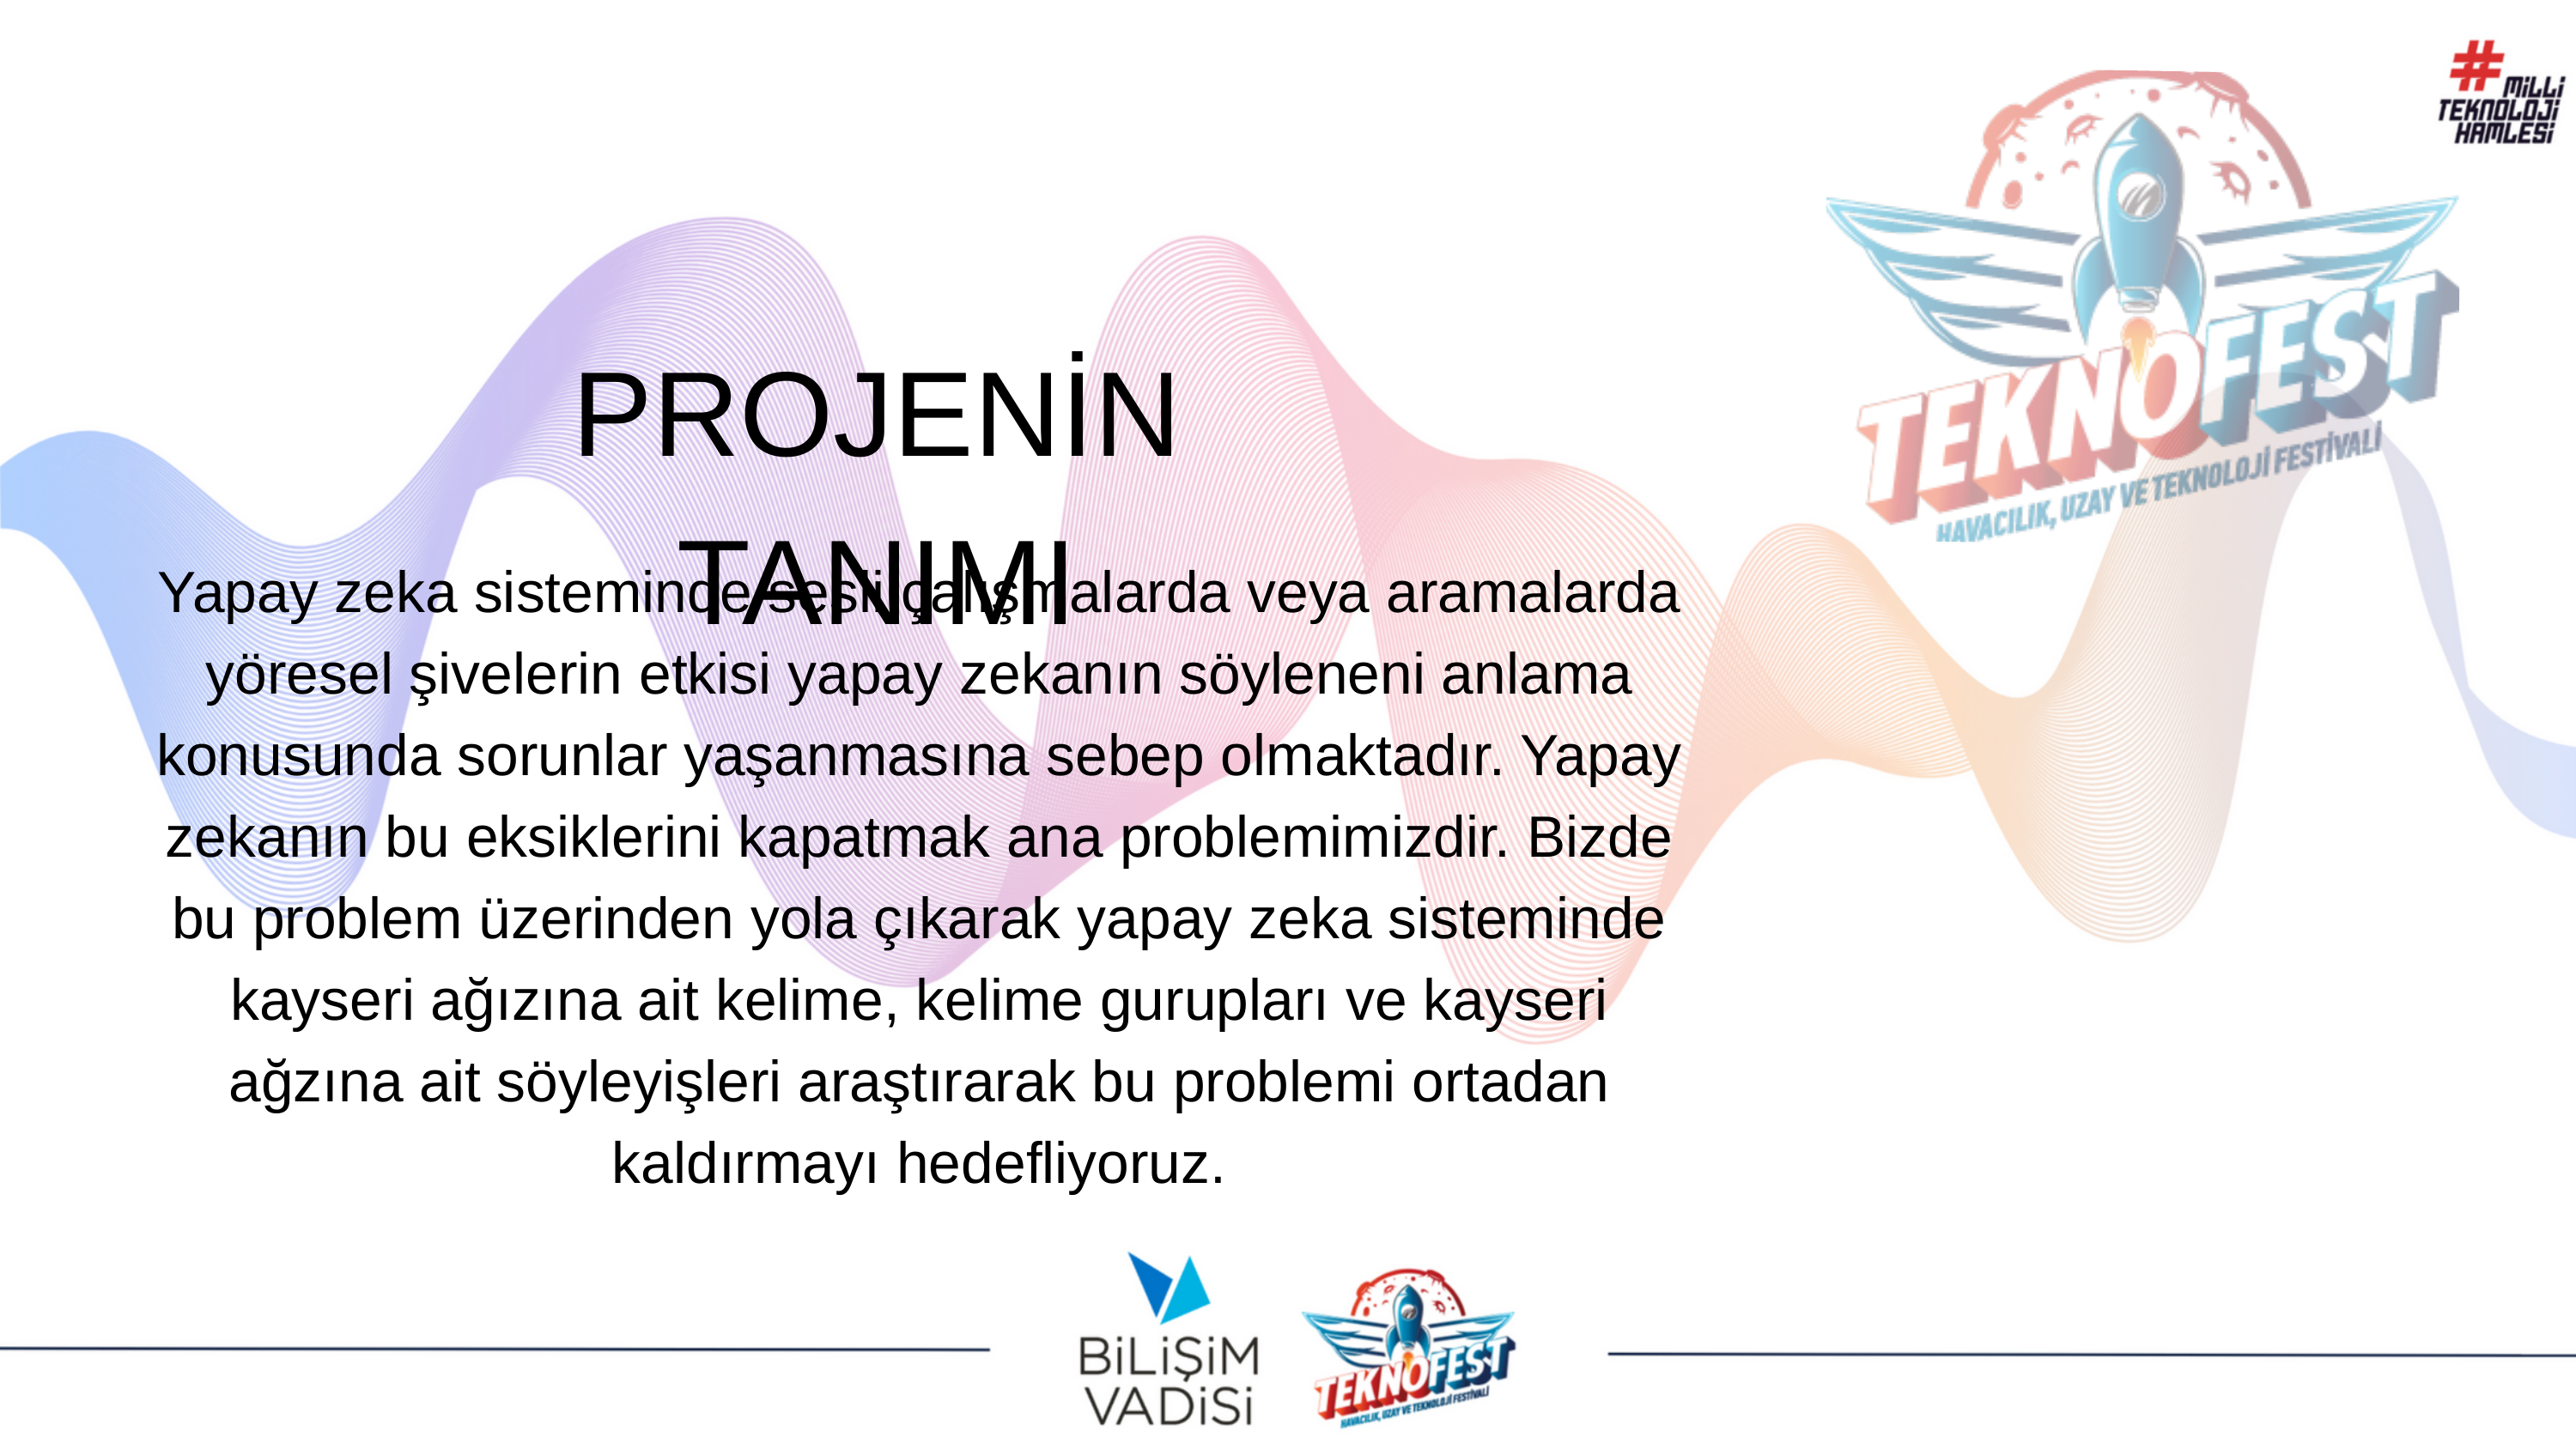

PROJENİN TANIMI
Yapay zeka sisteminde sesli çalışmalarda veya aramalarda yöresel şivelerin etkisi yapay zekanın söyleneni anlama konusunda sorunlar yaşanmasına sebep olmaktadır. Yapay zekanın bu eksiklerini kapatmak ana problemimizdir. Bizde bu problem üzerinden yola çıkarak yapay zeka sisteminde kayseri ağızına ait kelime, kelime gurupları ve kayseri ağzına ait söyleyişleri araştırarak bu problemi ortadan kaldırmayı hedefliyoruz.